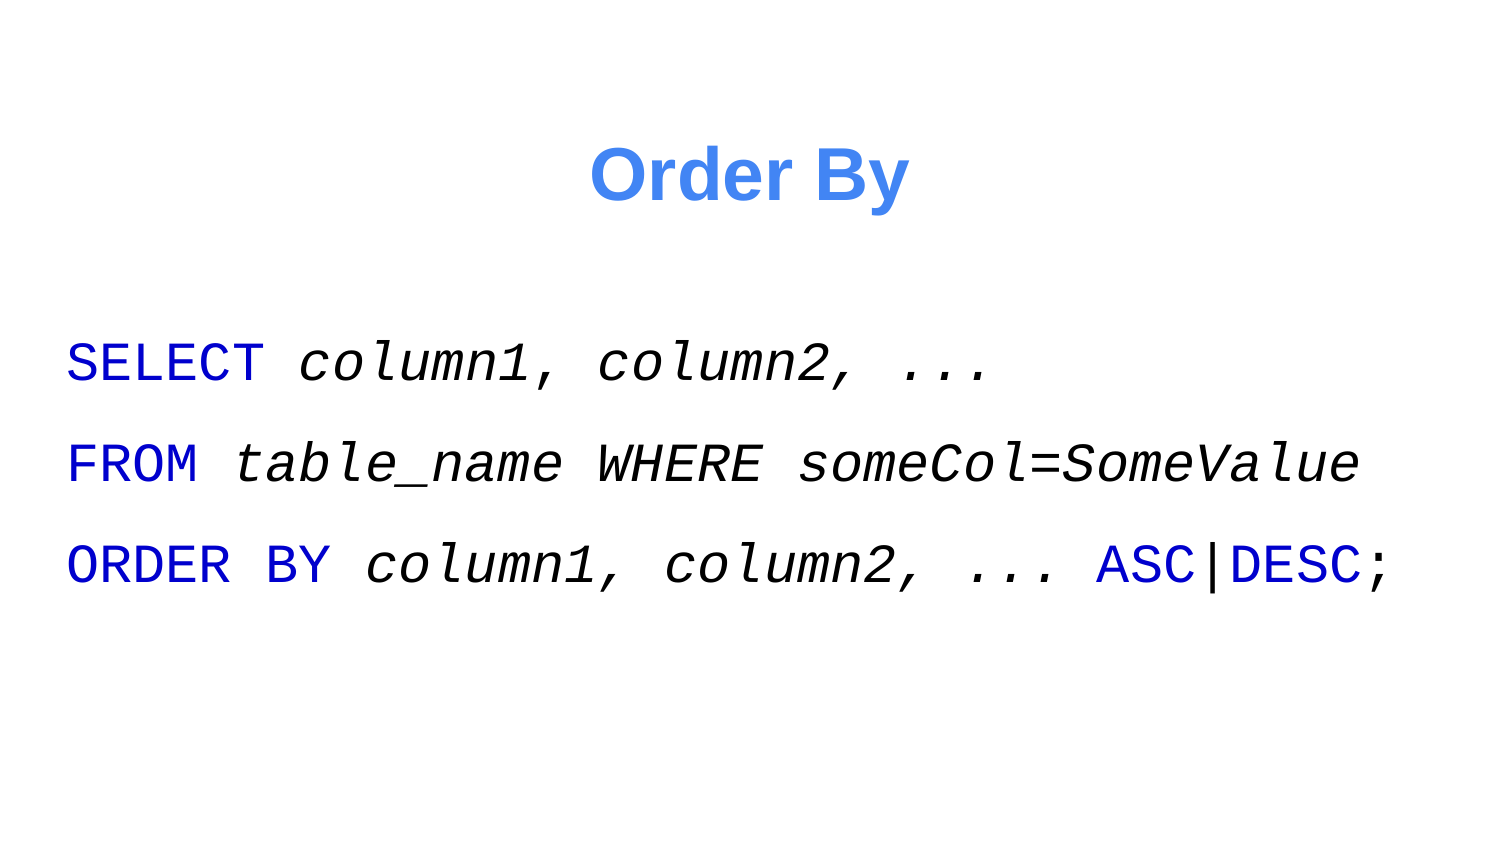

# Order By
SELECT column1, column2, ...
FROM table_name WHERE someCol=SomeValue
ORDER BY column1, column2, ... ASC|DESC;